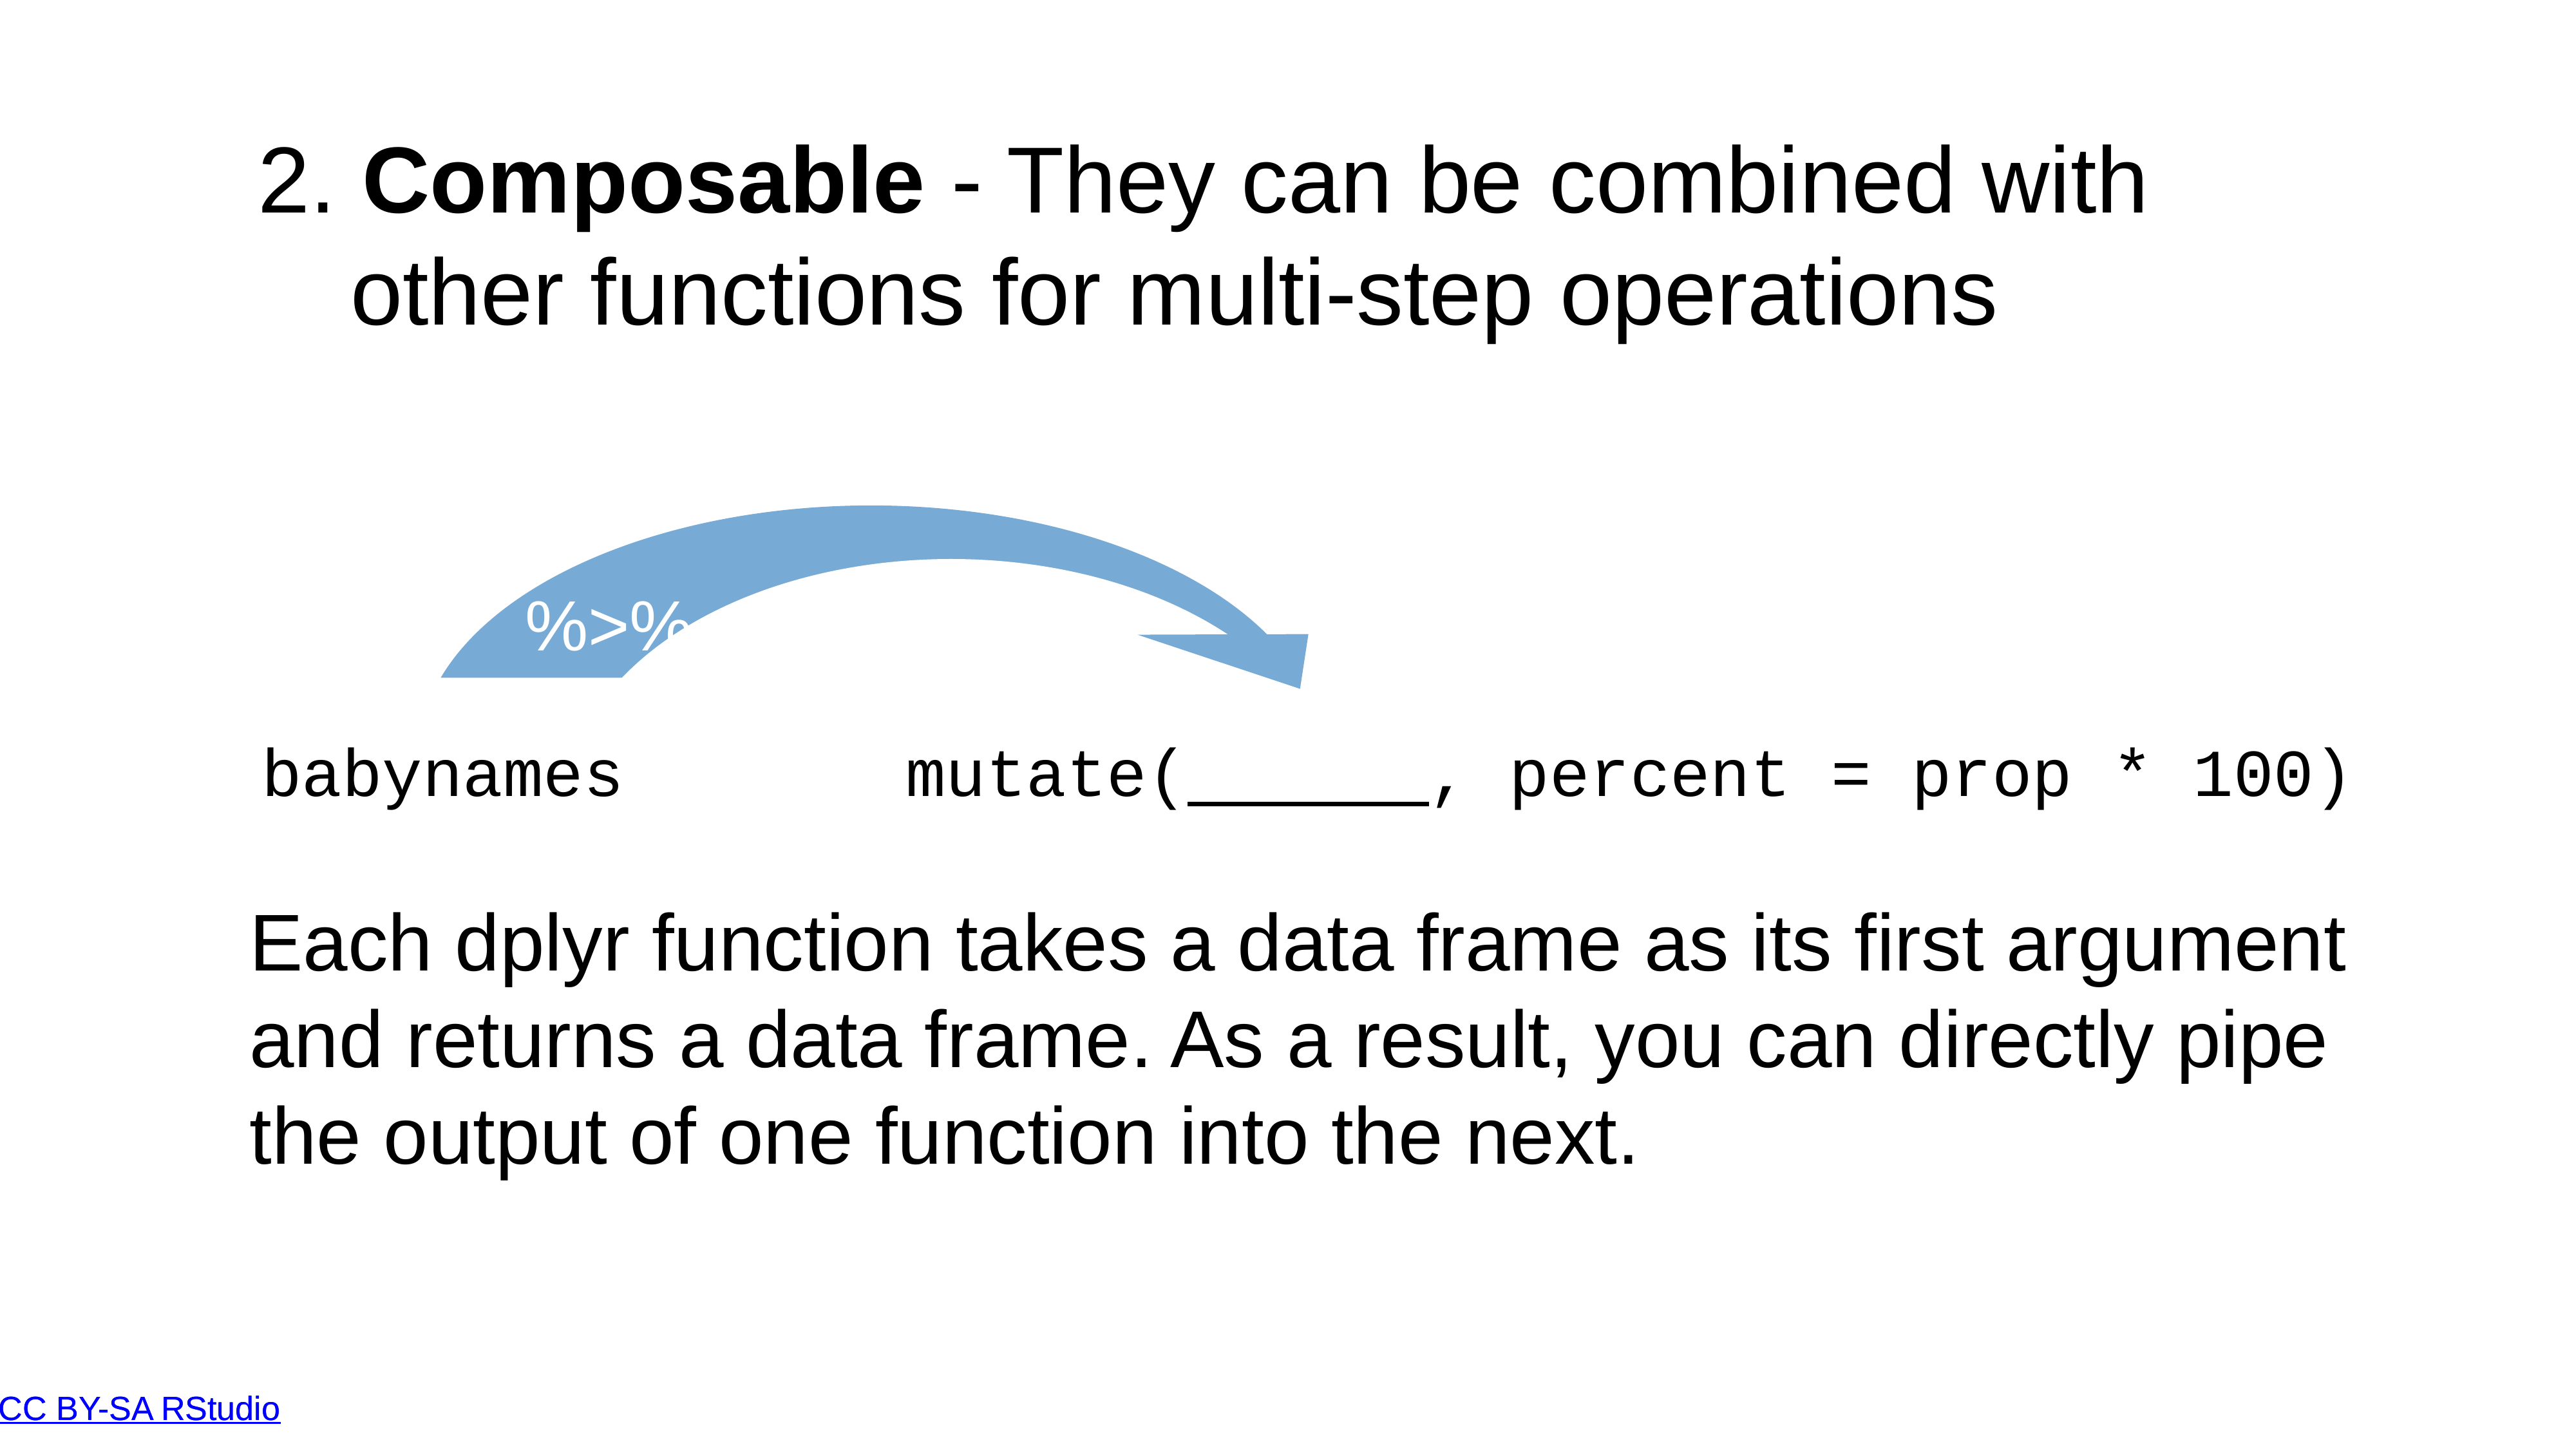

2. Composable - They can be combined with other functions for multi-step operations

%>%
 babynames       mutate(      , percent = prop * 100)
Each dplyr function takes a data frame as its first argument and returns a data frame. As a result, you can directly pipe the output of one function into the next.
CC BY-SA RStudio